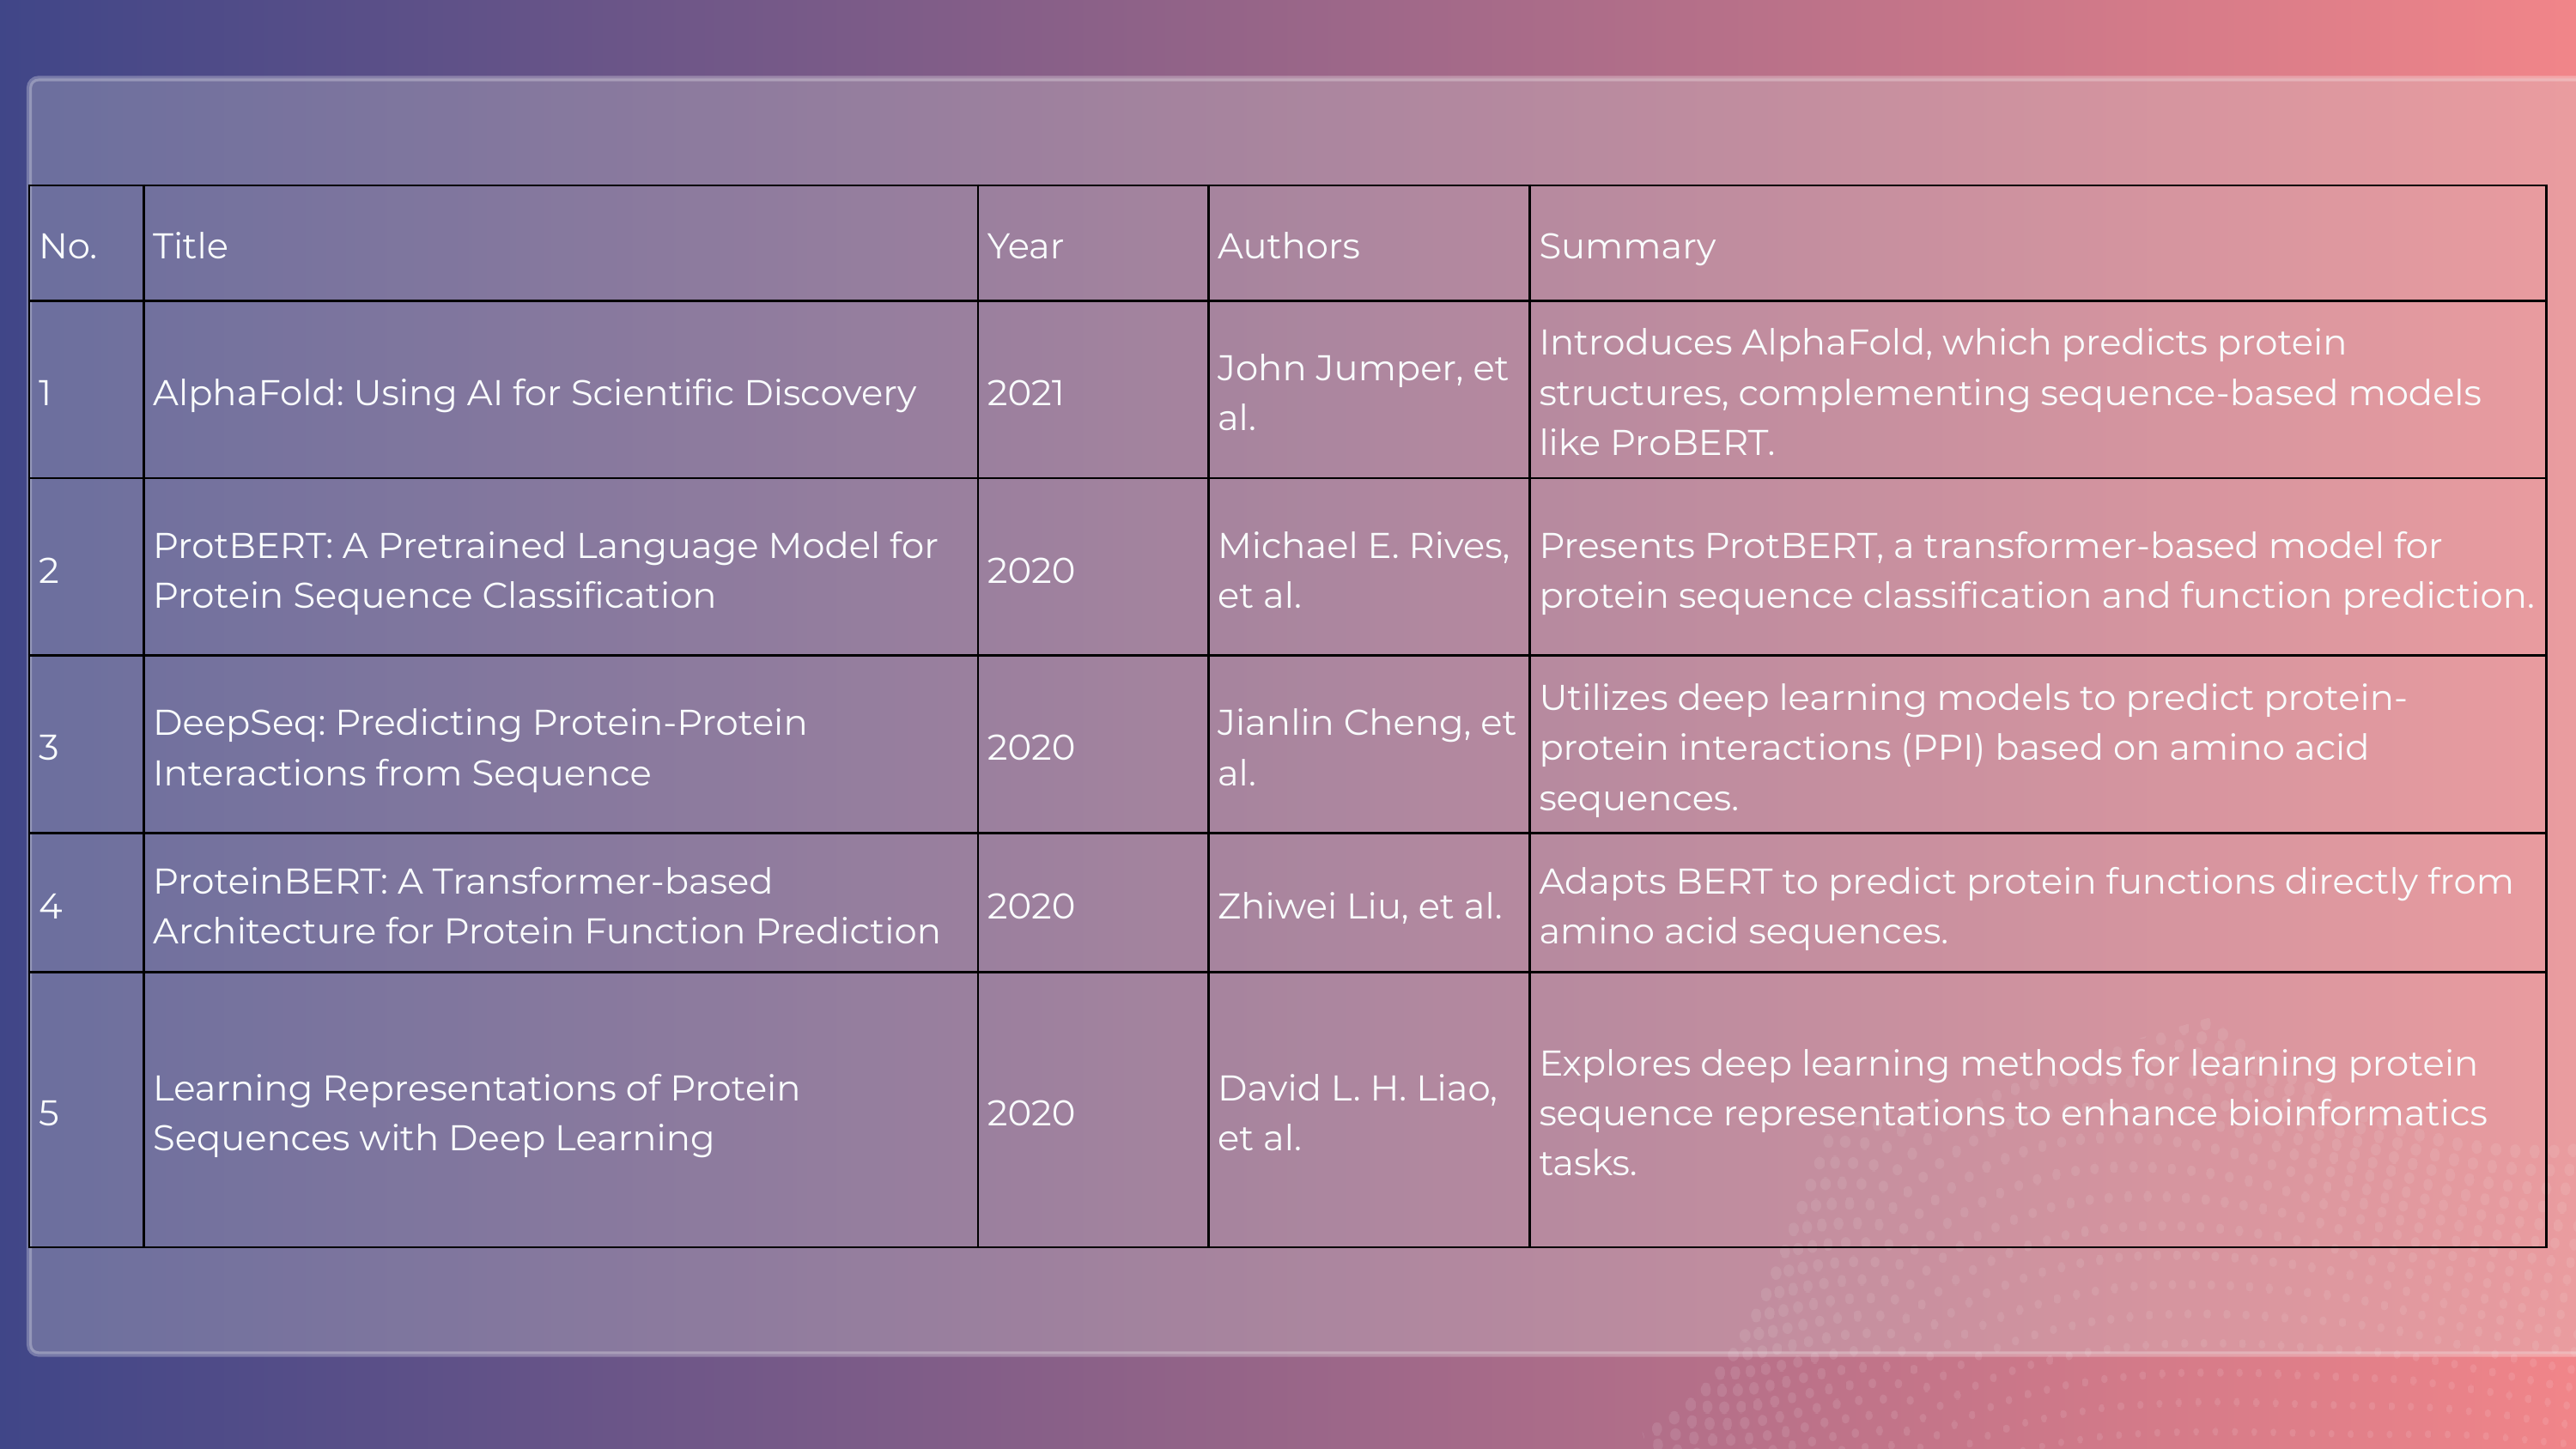

| No. | Title | Year | Authors | Summary |
| --- | --- | --- | --- | --- |
| 1 | AlphaFold: Using AI for Scientific Discovery | 2021 | John Jumper, et al. | Introduces AlphaFold, which predicts protein structures, complementing sequence-based models like ProBERT. |
| 2 | ProtBERT: A Pretrained Language Model for Protein Sequence Classification | 2020 | Michael E. Rives, et al. | Presents ProtBERT, a transformer-based model for protein sequence classification and function prediction. |
| 3 | DeepSeq: Predicting Protein-Protein Interactions from Sequence | 2020 | Jianlin Cheng, et al. | Utilizes deep learning models to predict protein-protein interactions (PPI) based on amino acid sequences. |
| 4 | ProteinBERT: A Transformer-based Architecture for Protein Function Prediction | 2020 | Zhiwei Liu, et al. | Adapts BERT to predict protein functions directly from amino acid sequences. |
| 5 | Learning Representations of Protein Sequences with Deep Learning | 2020 | David L. H. Liao, et al. | Explores deep learning methods for learning protein sequence representations to enhance bioinformatics tasks. |